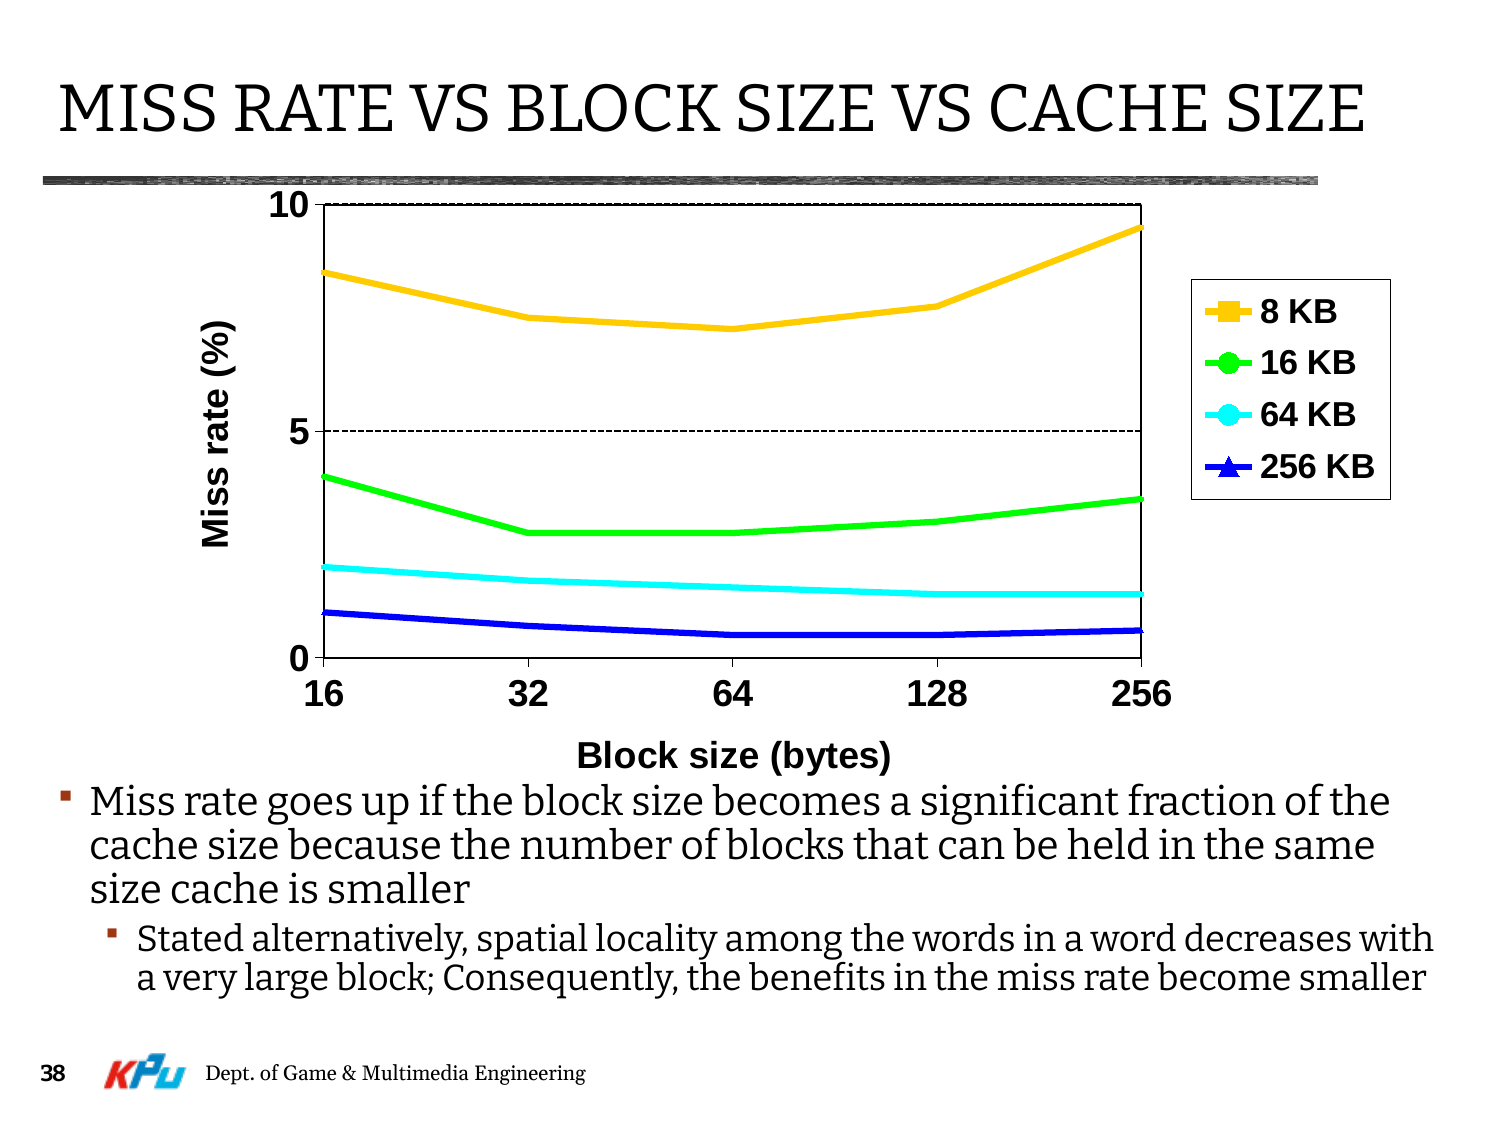

# Miss Rate vs Block Size vs Cache Size

### Chart

| Category | 8 KB | 16 KB | 64 KB | 256 KB |
|---|---|---|---|---|
| 16 | 8.5 | 4.0 | 2.0 | 1.0 |
| 32 | 7.5 | 2.75 | 1.7000000000000044 | 0.7000000000000006 |
| 64 | 7.25 | 2.75 | 1.55 | 0.5 |
| 128 | 7.75 | 3.0 | 1.4 | 0.5 |
| 256 | 9.5 | 3.5 | 1.4 | 0.6000000000000006 |
Miss rate goes up if the block size becomes a significant fraction of the cache size because the number of blocks that can be held in the same size cache is smaller
Stated alternatively, spatial locality among the words in a word decreases with a very large block; Consequently, the benefits in the miss rate become smaller
38
Dept. of Game & Multimedia Engineering